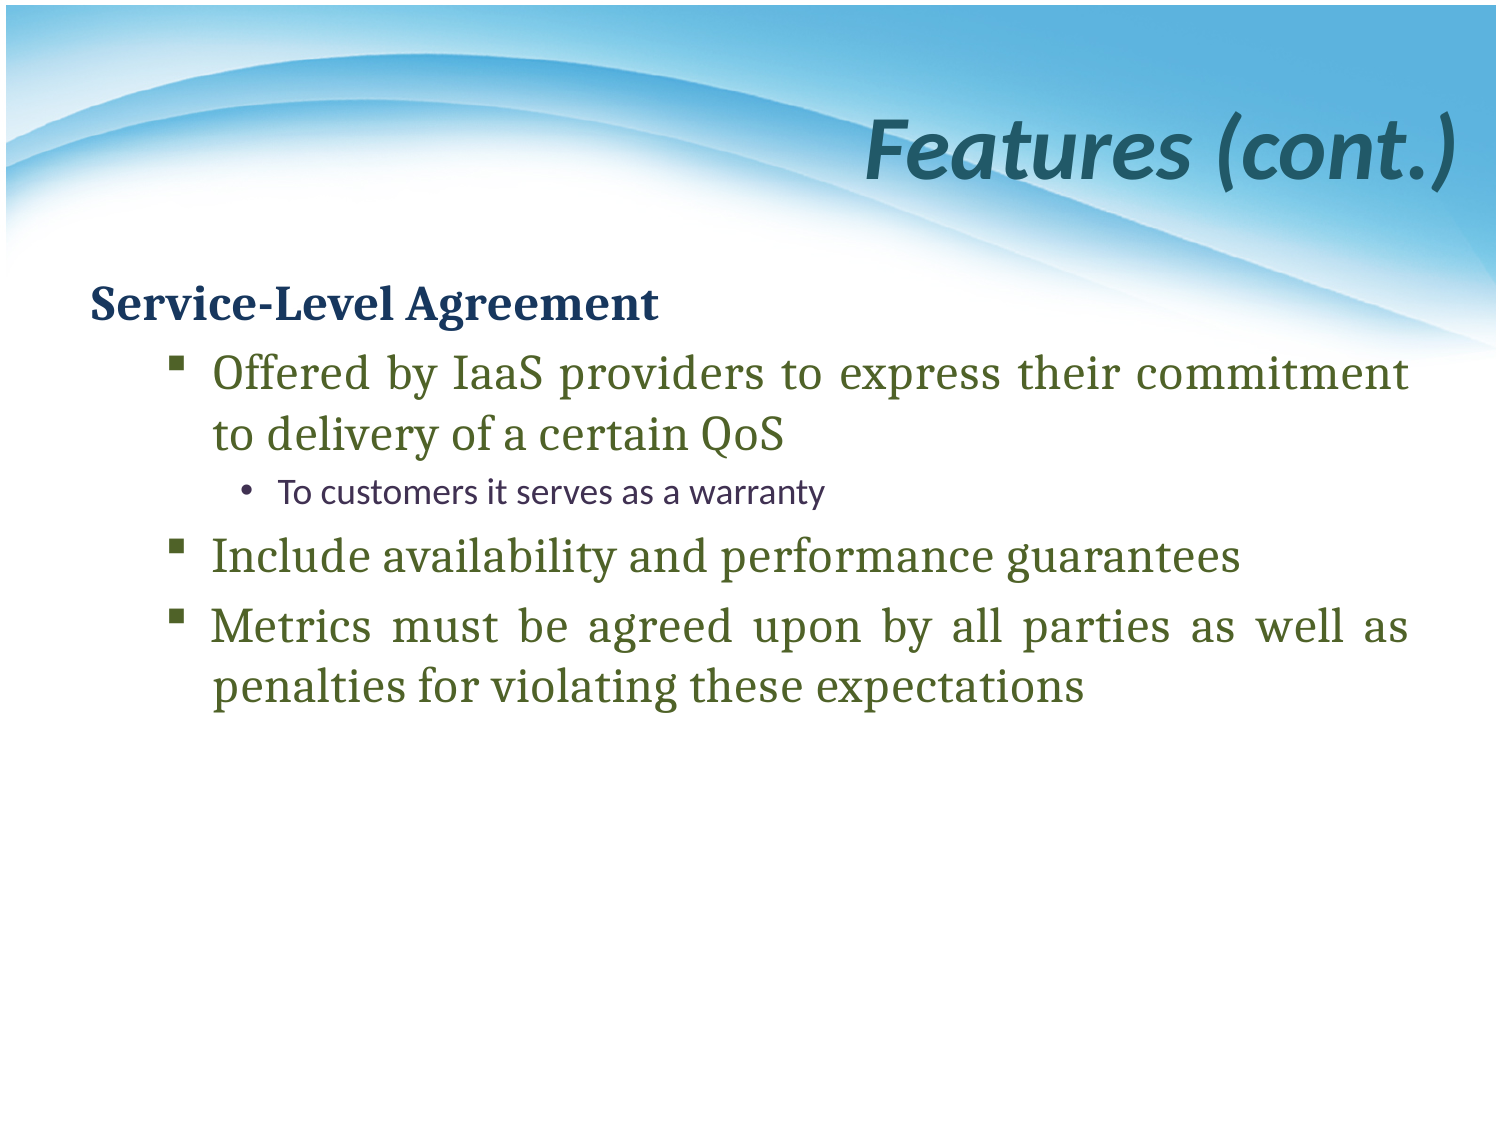

# Features (cont.)
Service-Level Agreement
Offered by IaaS providers to express their commitment to delivery of a certain QoS
To customers it serves as a warranty
Include availability and performance guarantees
Metrics must be agreed upon by all parties as well as penalties for violating these expectations